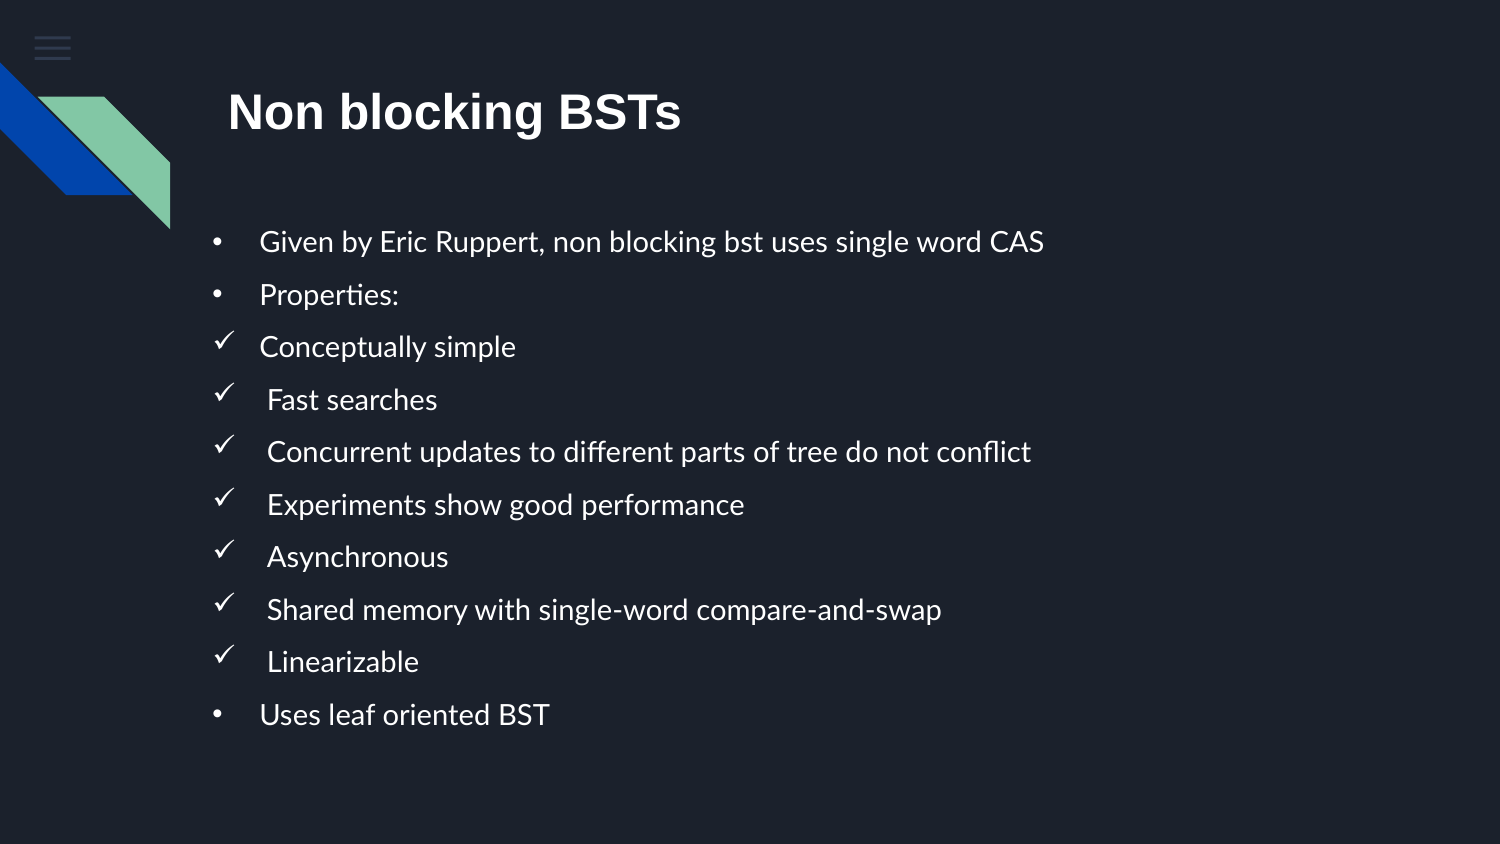

# Non blocking BSTs
Given by Eric Ruppert, non blocking bst uses single word CAS
Properties:
Conceptually simple
 Fast searches
 Concurrent updates to different parts of tree do not conflict
 Experiments show good performance
 Asynchronous
 Shared memory with single-word compare-and-swap
 Linearizable
Uses leaf oriented BST